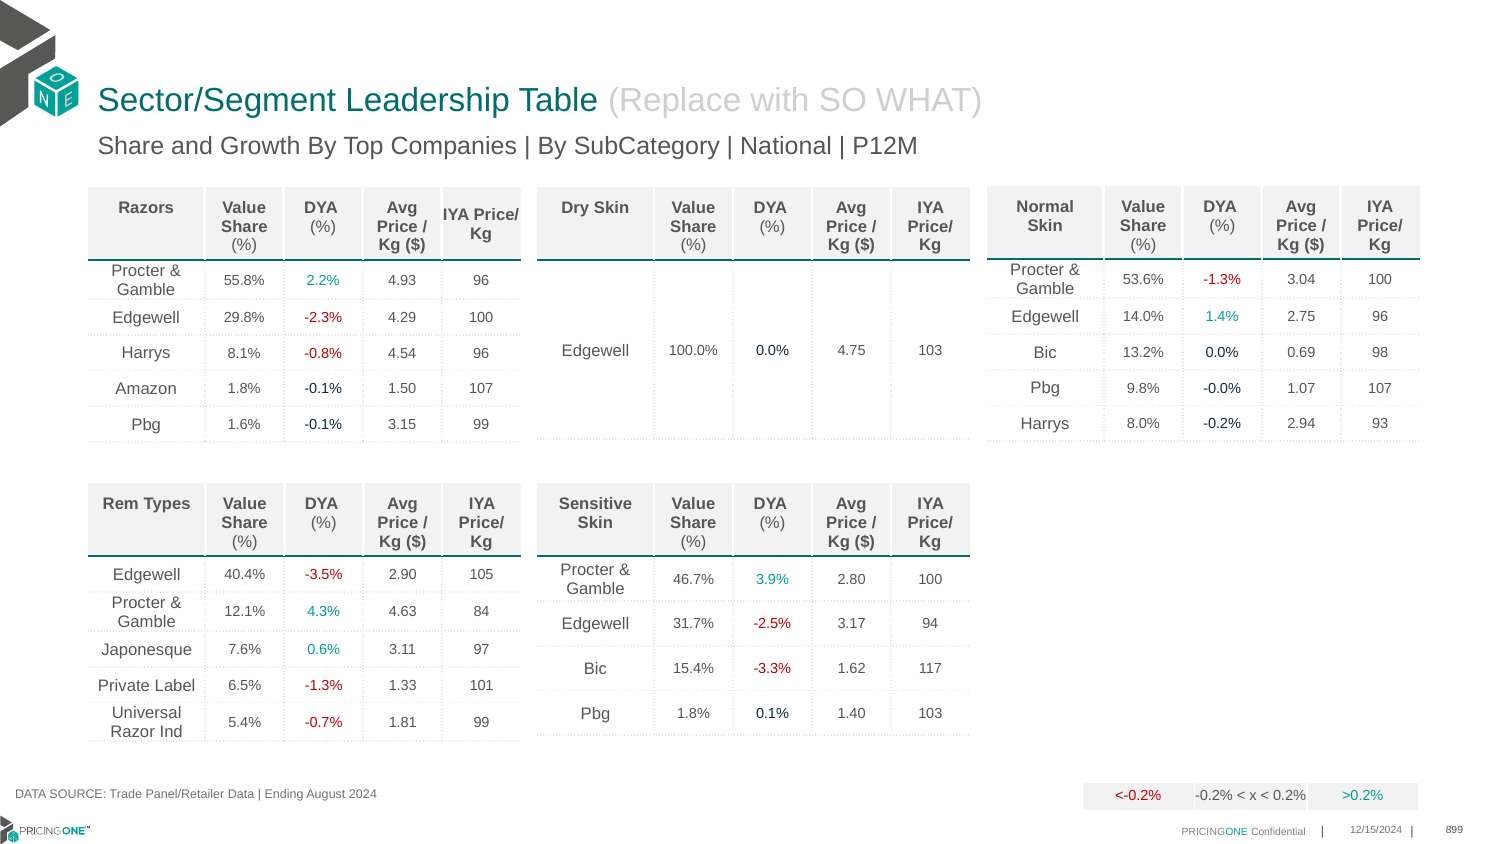

# Sector/Segment Leadership Table (Replace with SO WHAT)
Share and Growth By Top Companies | By SubCategory | National | P12M
| Normal Skin | Value Share (%) | DYA (%) | Avg Price /Kg ($) | IYA Price/Kg |
| --- | --- | --- | --- | --- |
| Procter & Gamble | 53.6% | -1.3% | 3.04 | 100 |
| Edgewell | 14.0% | 1.4% | 2.75 | 96 |
| Bic | 13.2% | 0.0% | 0.69 | 98 |
| Pbg | 9.8% | -0.0% | 1.07 | 107 |
| Harrys | 8.0% | -0.2% | 2.94 | 93 |
| Razors | Value Share (%) | DYA (%) | Avg Price /Kg ($) | IYA Price/ Kg |
| --- | --- | --- | --- | --- |
| Procter & Gamble | 55.8% | 2.2% | 4.93 | 96 |
| Edgewell | 29.8% | -2.3% | 4.29 | 100 |
| Harrys | 8.1% | -0.8% | 4.54 | 96 |
| Amazon | 1.8% | -0.1% | 1.50 | 107 |
| Pbg | 1.6% | -0.1% | 3.15 | 99 |
| Dry Skin | Value Share (%) | DYA (%) | Avg Price /Kg ($) | IYA Price/Kg |
| --- | --- | --- | --- | --- |
| Edgewell | 100.0% | 0.0% | 4.75 | 103 |
| Rem Types | Value Share (%) | DYA (%) | Avg Price /Kg ($) | IYA Price/Kg |
| --- | --- | --- | --- | --- |
| Edgewell | 40.4% | -3.5% | 2.90 | 105 |
| Procter & Gamble | 12.1% | 4.3% | 4.63 | 84 |
| Japonesque | 7.6% | 0.6% | 3.11 | 97 |
| Private Label | 6.5% | -1.3% | 1.33 | 101 |
| Universal Razor Ind | 5.4% | -0.7% | 1.81 | 99 |
| Sensitive Skin | Value Share (%) | DYA (%) | Avg Price /Kg ($) | IYA Price/Kg |
| --- | --- | --- | --- | --- |
| Procter & Gamble | 46.7% | 3.9% | 2.80 | 100 |
| Edgewell | 31.7% | -2.5% | 3.17 | 94 |
| Bic | 15.4% | -3.3% | 1.62 | 117 |
| Pbg | 1.8% | 0.1% | 1.40 | 103 |
DATA SOURCE: Trade Panel/Retailer Data | Ending August 2024
| <-0.2% | -0.2% < x < 0.2% | >0.2% |
| --- | --- | --- |

12/15/2024
899